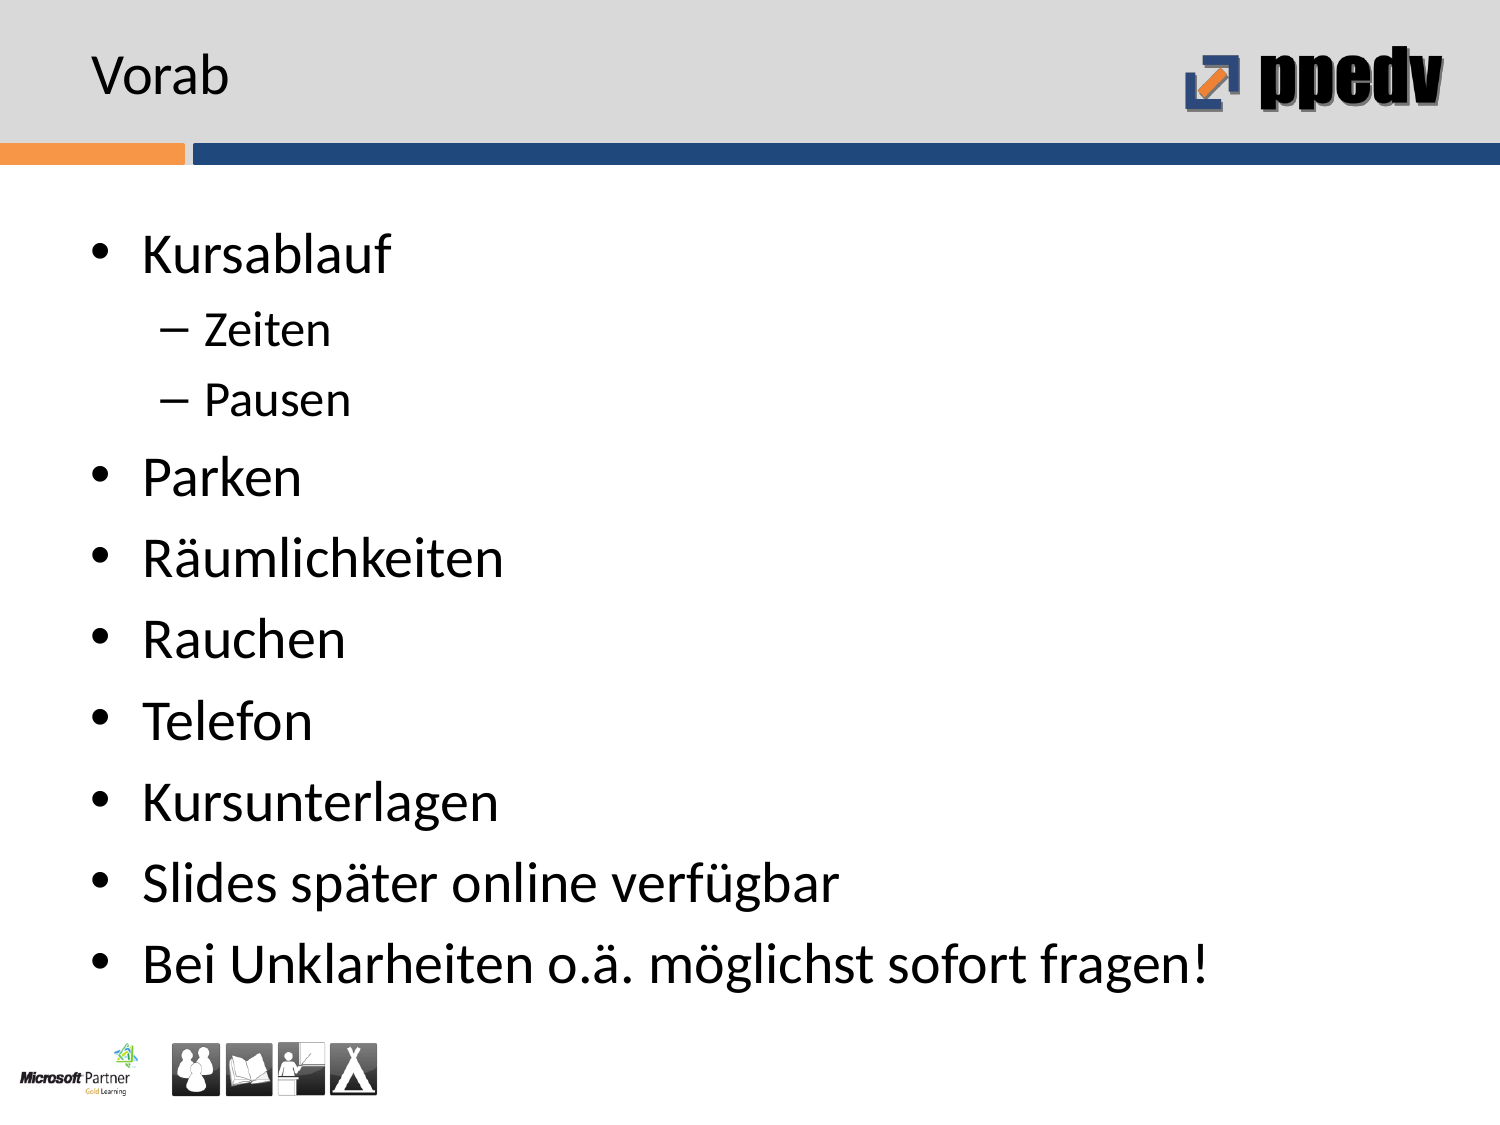

# Vorab
Kursablauf
Zeiten
Pausen
Parken
Räumlichkeiten
Rauchen
Telefon
Kursunterlagen
Slides später online verfügbar
Bei Unklarheiten o.ä. möglichst sofort fragen!